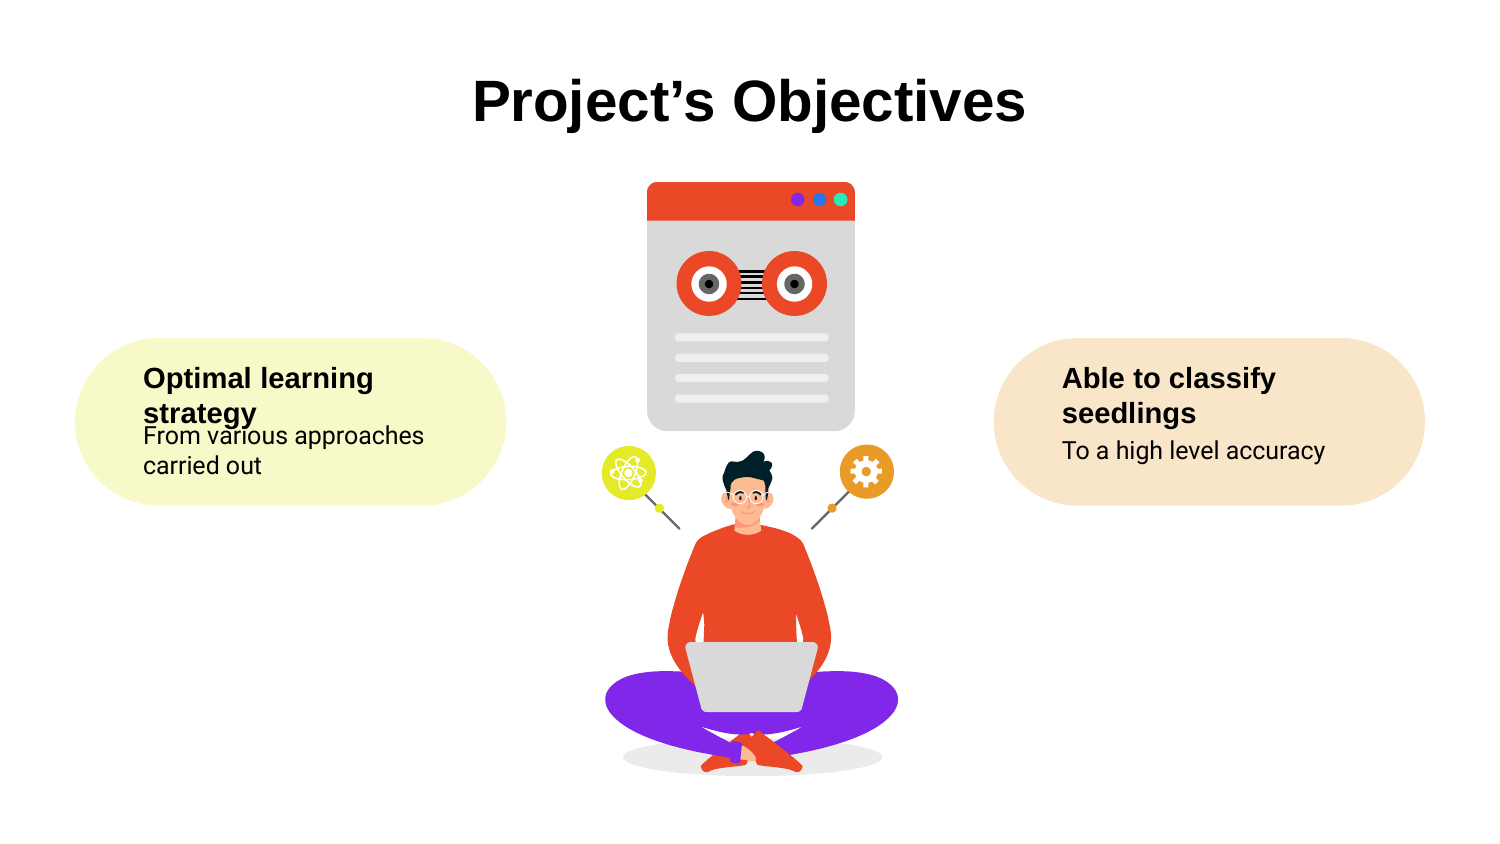

# Project’s Objectives

Able to classify seedlings
To a high level accuracy
Optimal learning strategy
From various approaches carried out